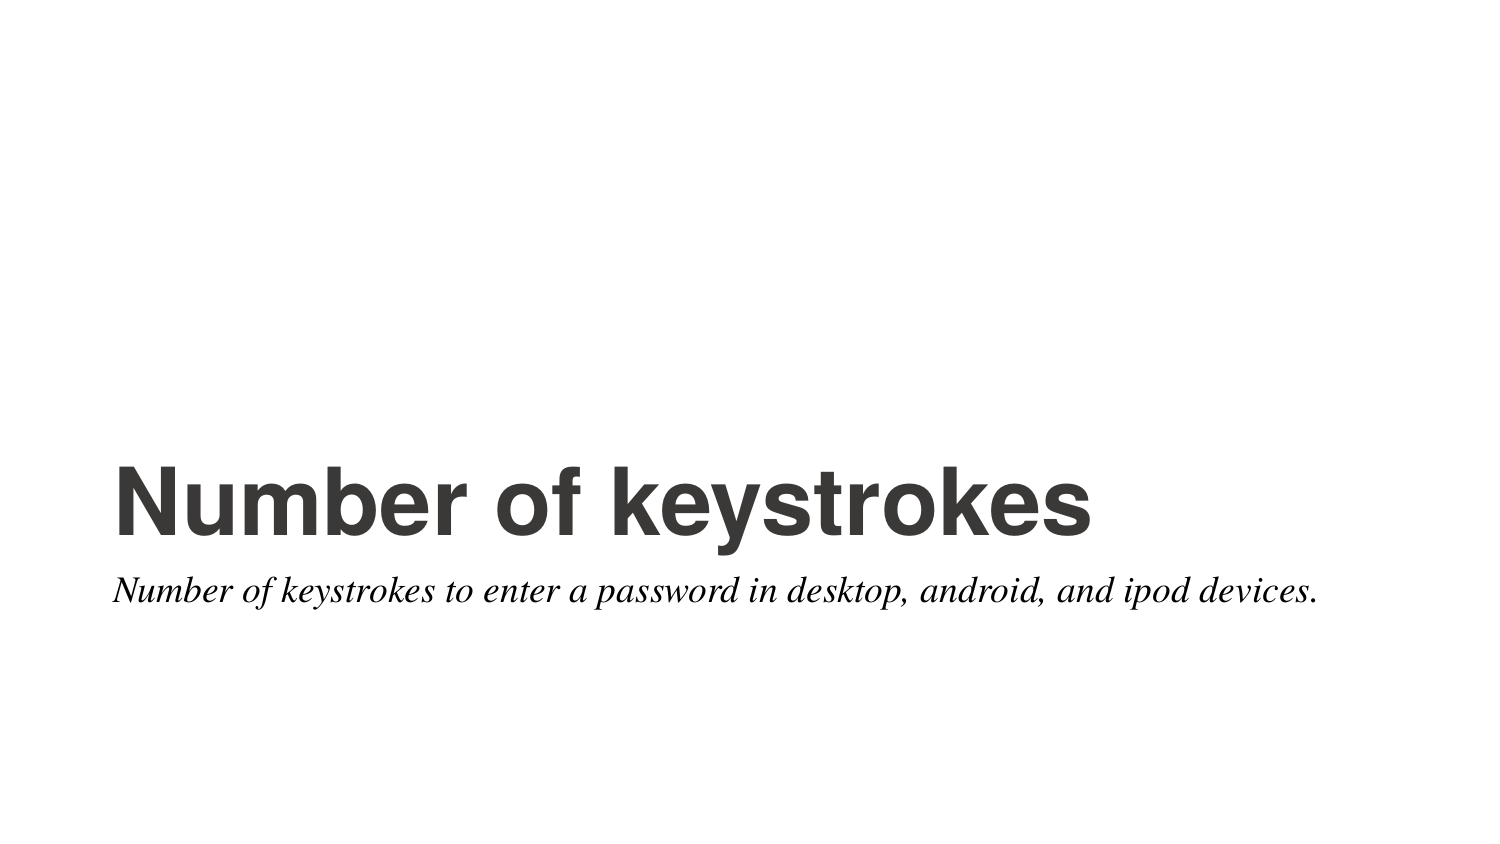

# Number of keystrokes
Number of keystrokes to enter a password in desktop, android, and ipod devices.